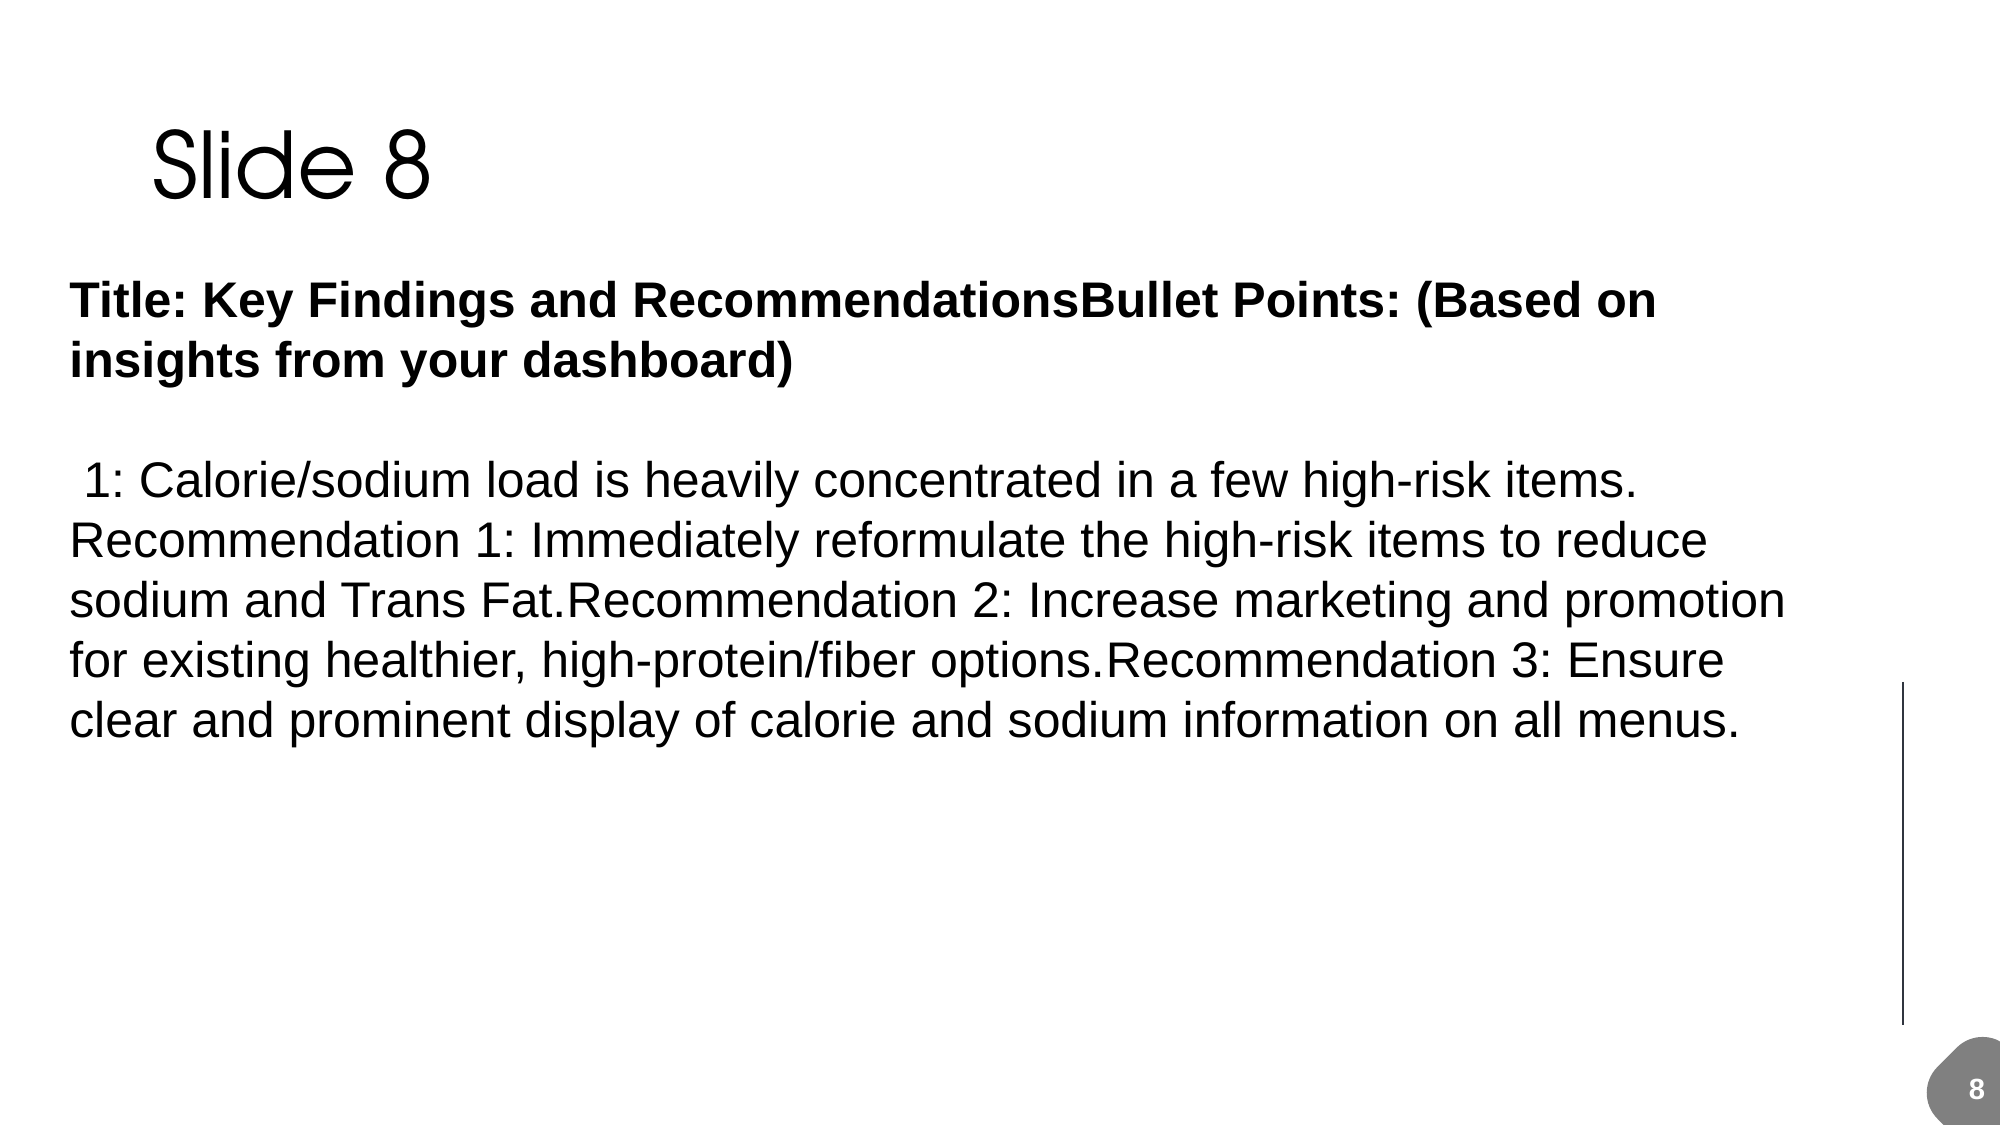

# Slide 8
​Title: Key Findings and Recommendations​Bullet Points: (Based on insights from your dashboard)

 1: Calorie/sodium load is heavily concentrated in a few high-risk items.​Recommendation 1: Immediately reformulate the high-risk items to reduce sodium and Trans Fat.​Recommendation 2: Increase marketing and promotion for existing healthier, high-protein/fiber options.​Recommendation 3: Ensure clear and prominent display of calorie and sodium information on all menus.

8